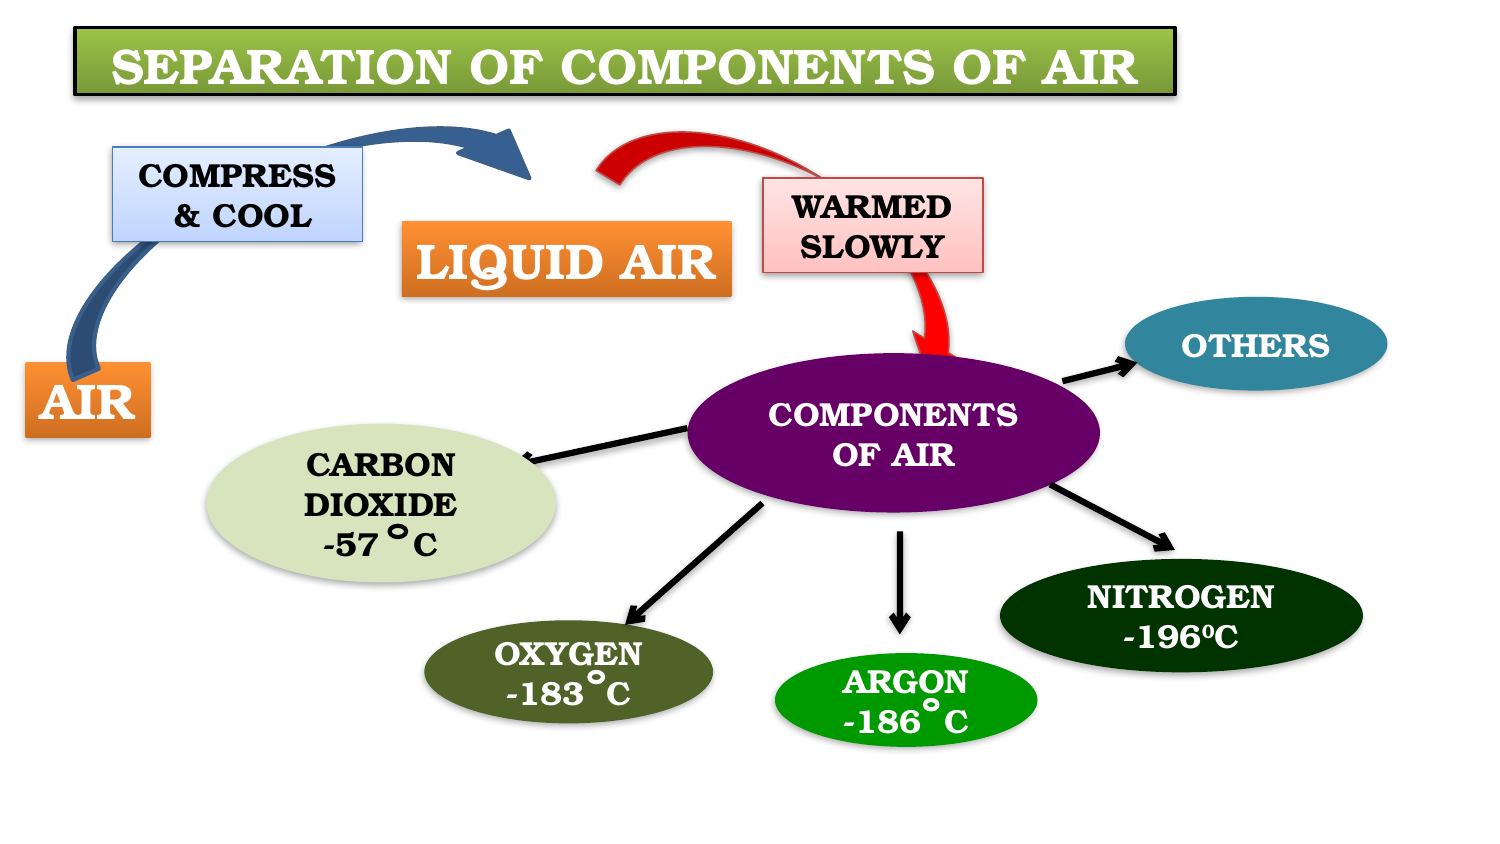

SEPARATION OF COMPONENTS OF AIR
COMPRESS
 & COOL

WARMED SLOWLY
LIQUID AIR
OTHERS
COMPONENTS OF AIR
AIR
CARBON DIOXIDE
-57   C

NITROGEN
-1960C
OXYGEN
-183  C

ARGON
-186  C